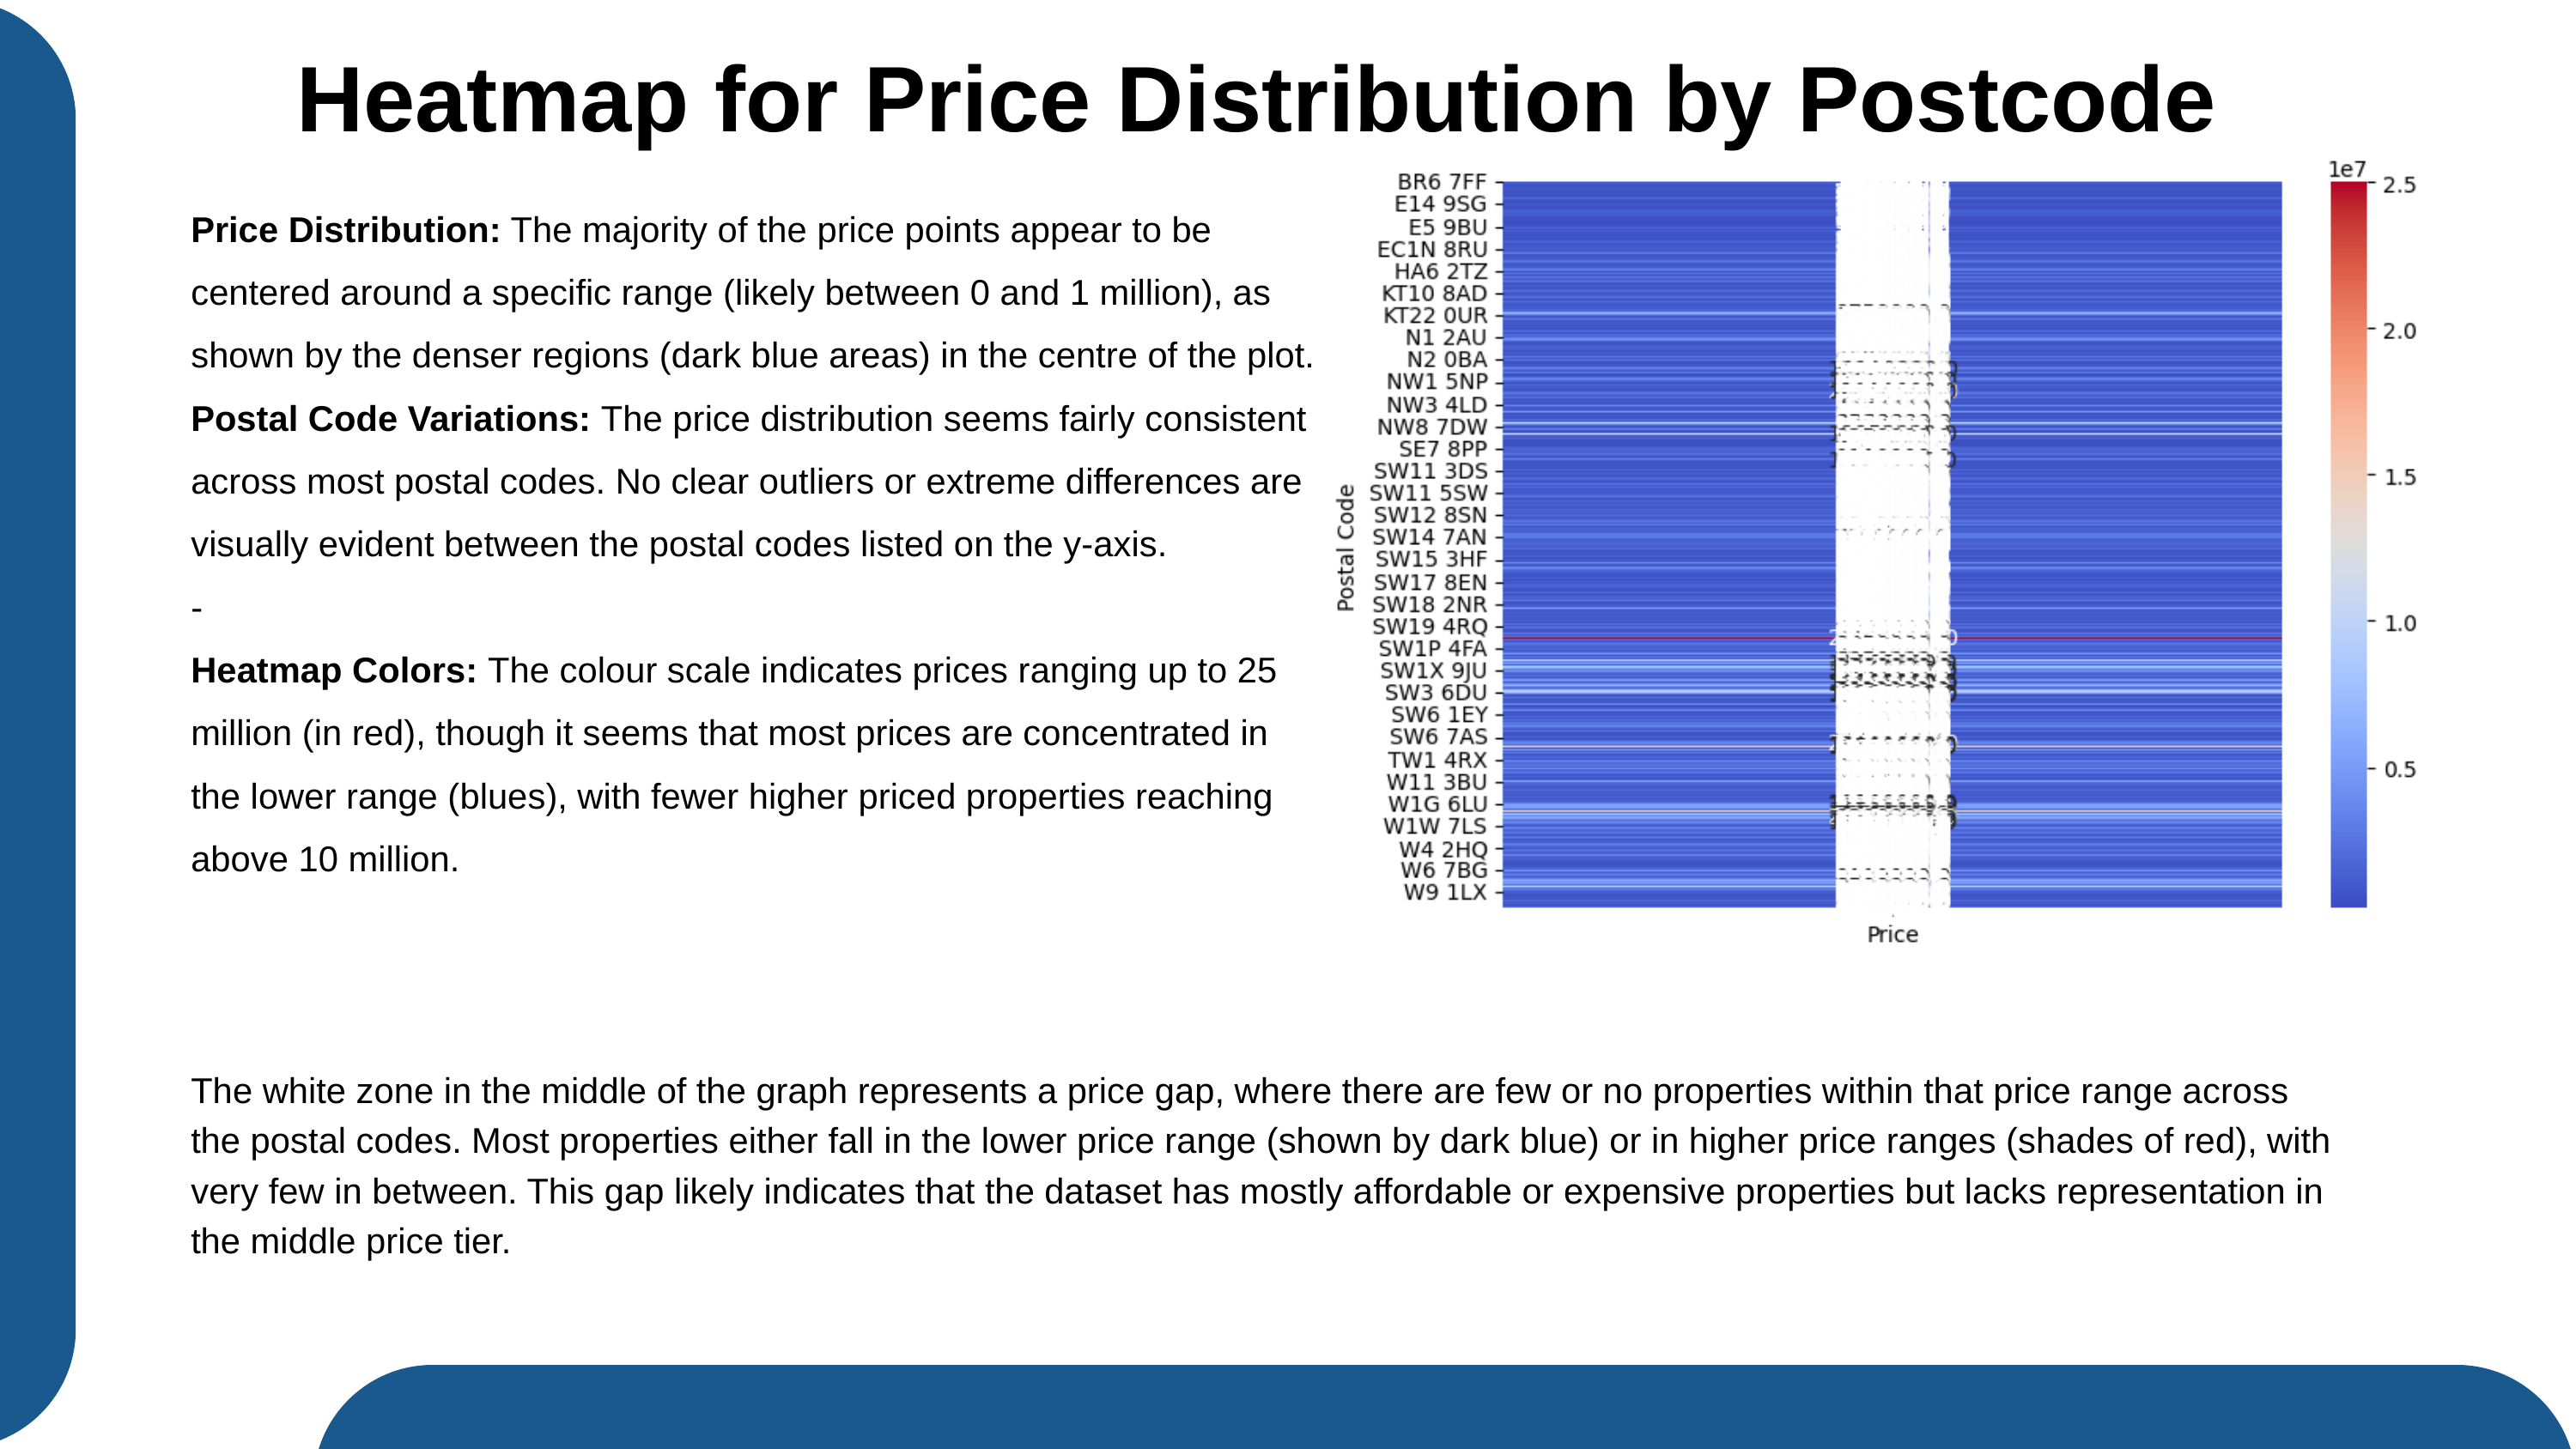

Heatmap for Price Distribution by Postcode

Price Distribution: The majority of the price points appear to be centered around a specific range (likely between 0 and 1 million), as shown by the denser regions (dark blue areas) in the centre of the plot.
Postal Code Variations: The price distribution seems fairly consistent across most postal codes. No clear outliers or extreme differences are visually evident between the postal codes listed on the y-axis.
-
Heatmap Colors: The colour scale indicates prices ranging up to 25 million (in red), though it seems that most prices are concentrated in the lower range (blues), with fewer higher priced properties reaching above 10 million.

The white zone in the middle of the graph represents a price gap, where there are few or no properties within that price range across the postal codes. Most properties either fall in the lower price range (shown by dark blue) or in higher price ranges (shades of red), with very few in between. This gap likely indicates that the dataset has mostly affordable or expensive properties but lacks representation in the middle price tier.